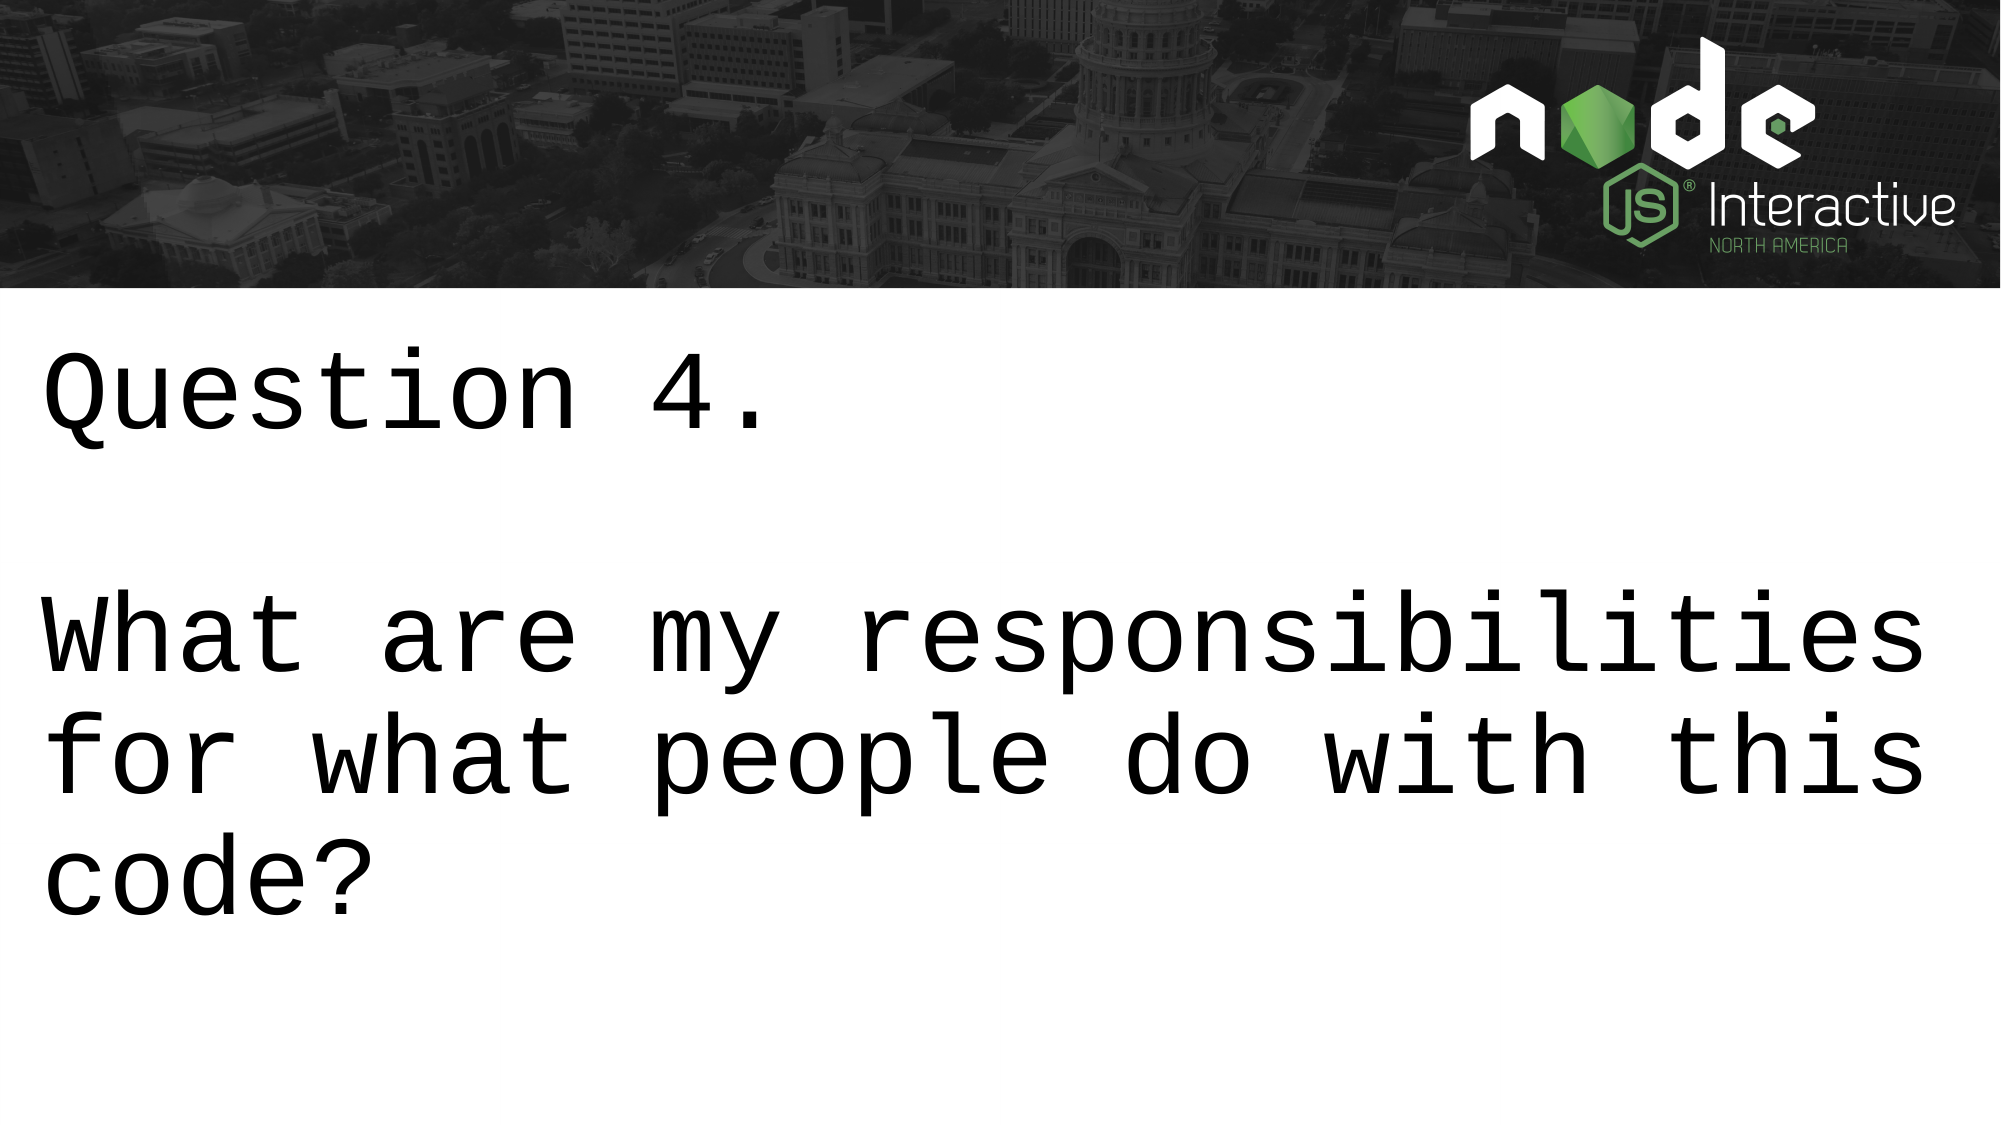

Question 4.

What are my responsibilities for what people do with this code?